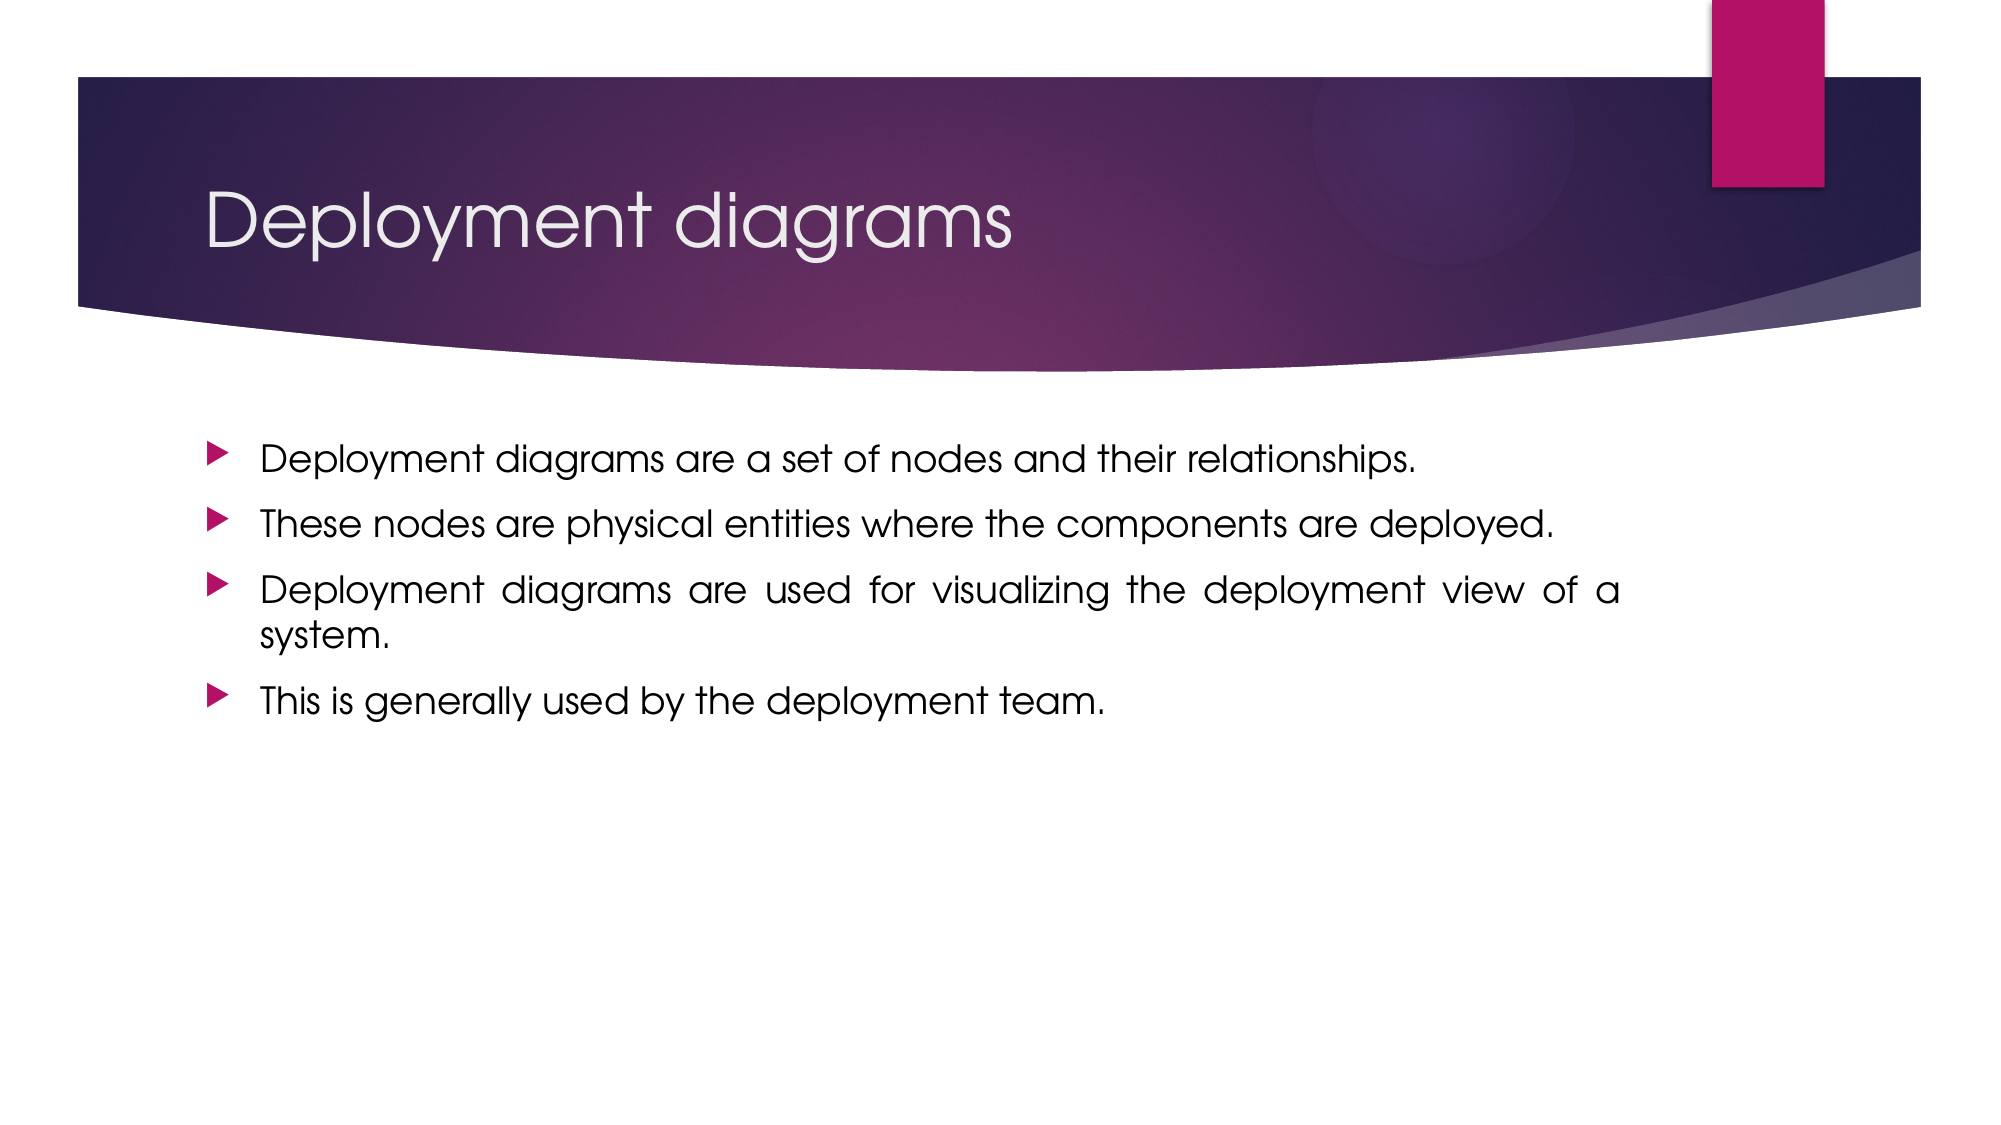

# Deployment diagrams
Deployment diagrams are a set of nodes and their relationships.
These nodes are physical entities where the components are deployed.
Deployment diagrams are used for visualizing the deployment view of a system.
This is generally used by the deployment team.